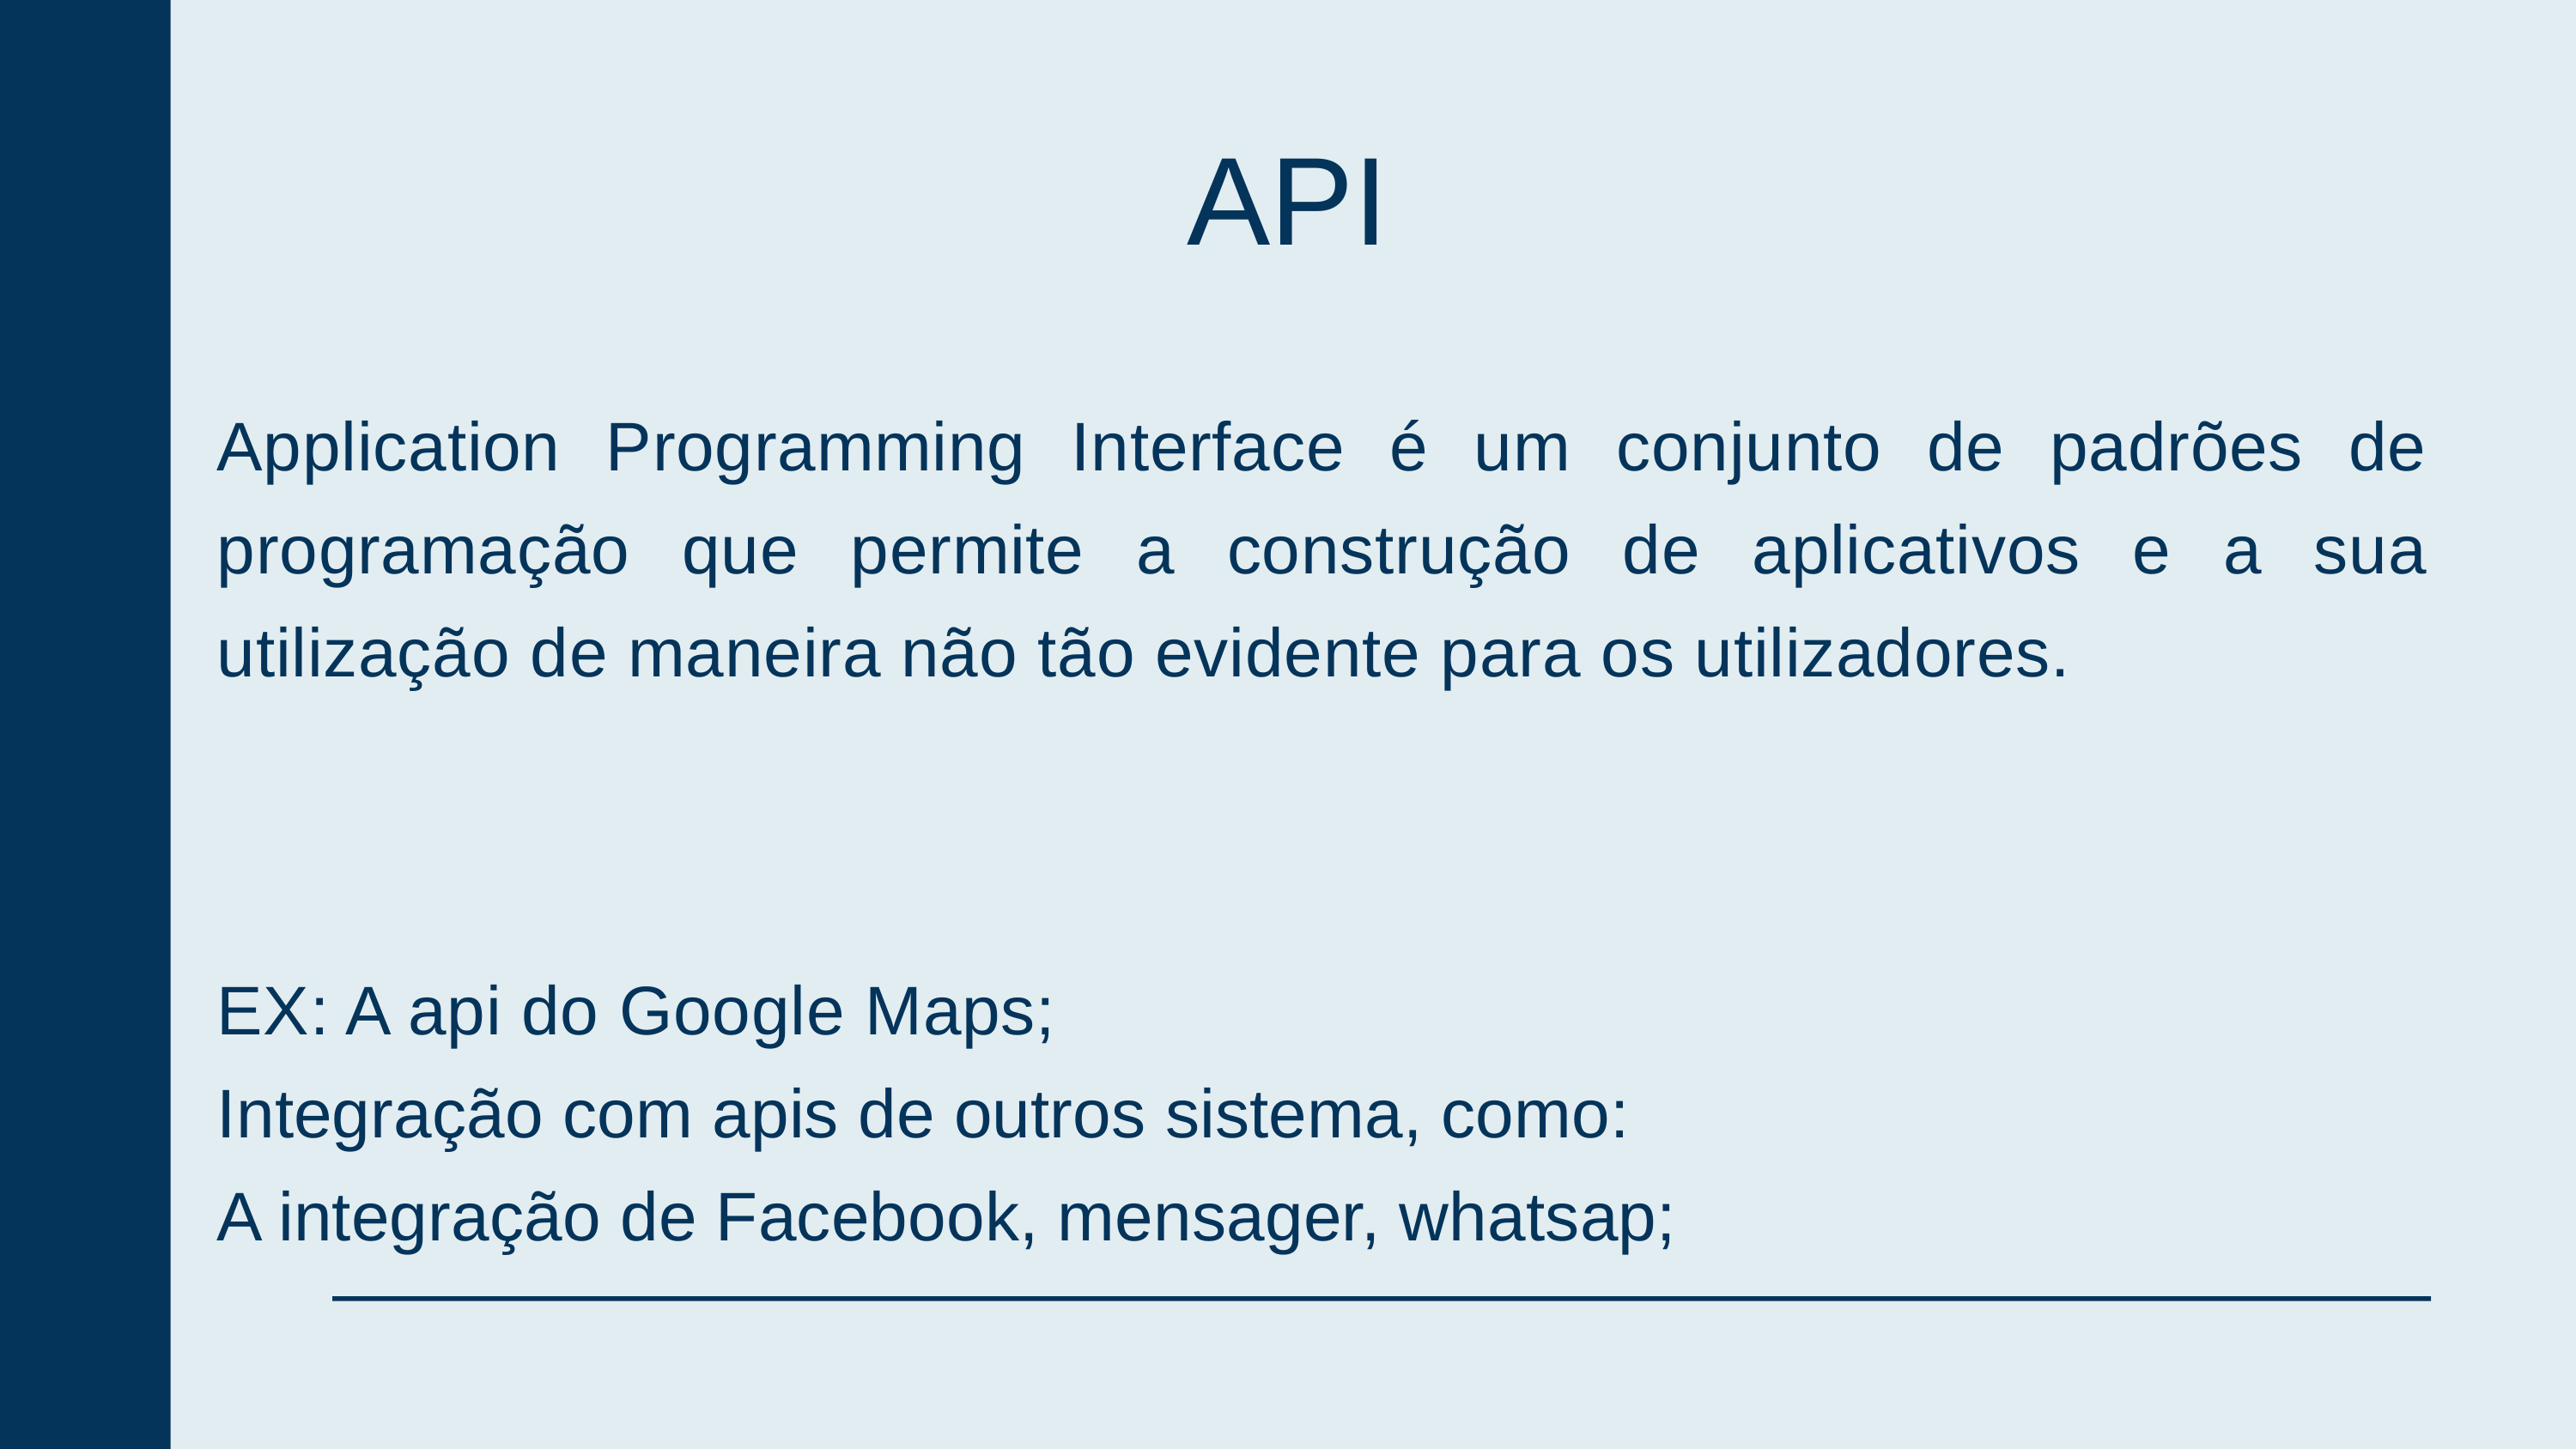

API
Application Programming Interface é um conjunto de padrões de programação que permite a construção de aplicativos e a sua utilização de maneira não tão evidente para os utilizadores.
EX: A api do Google Maps;
Integração com apis de outros sistema, como:
A integração de Facebook, mensager, whatsap;